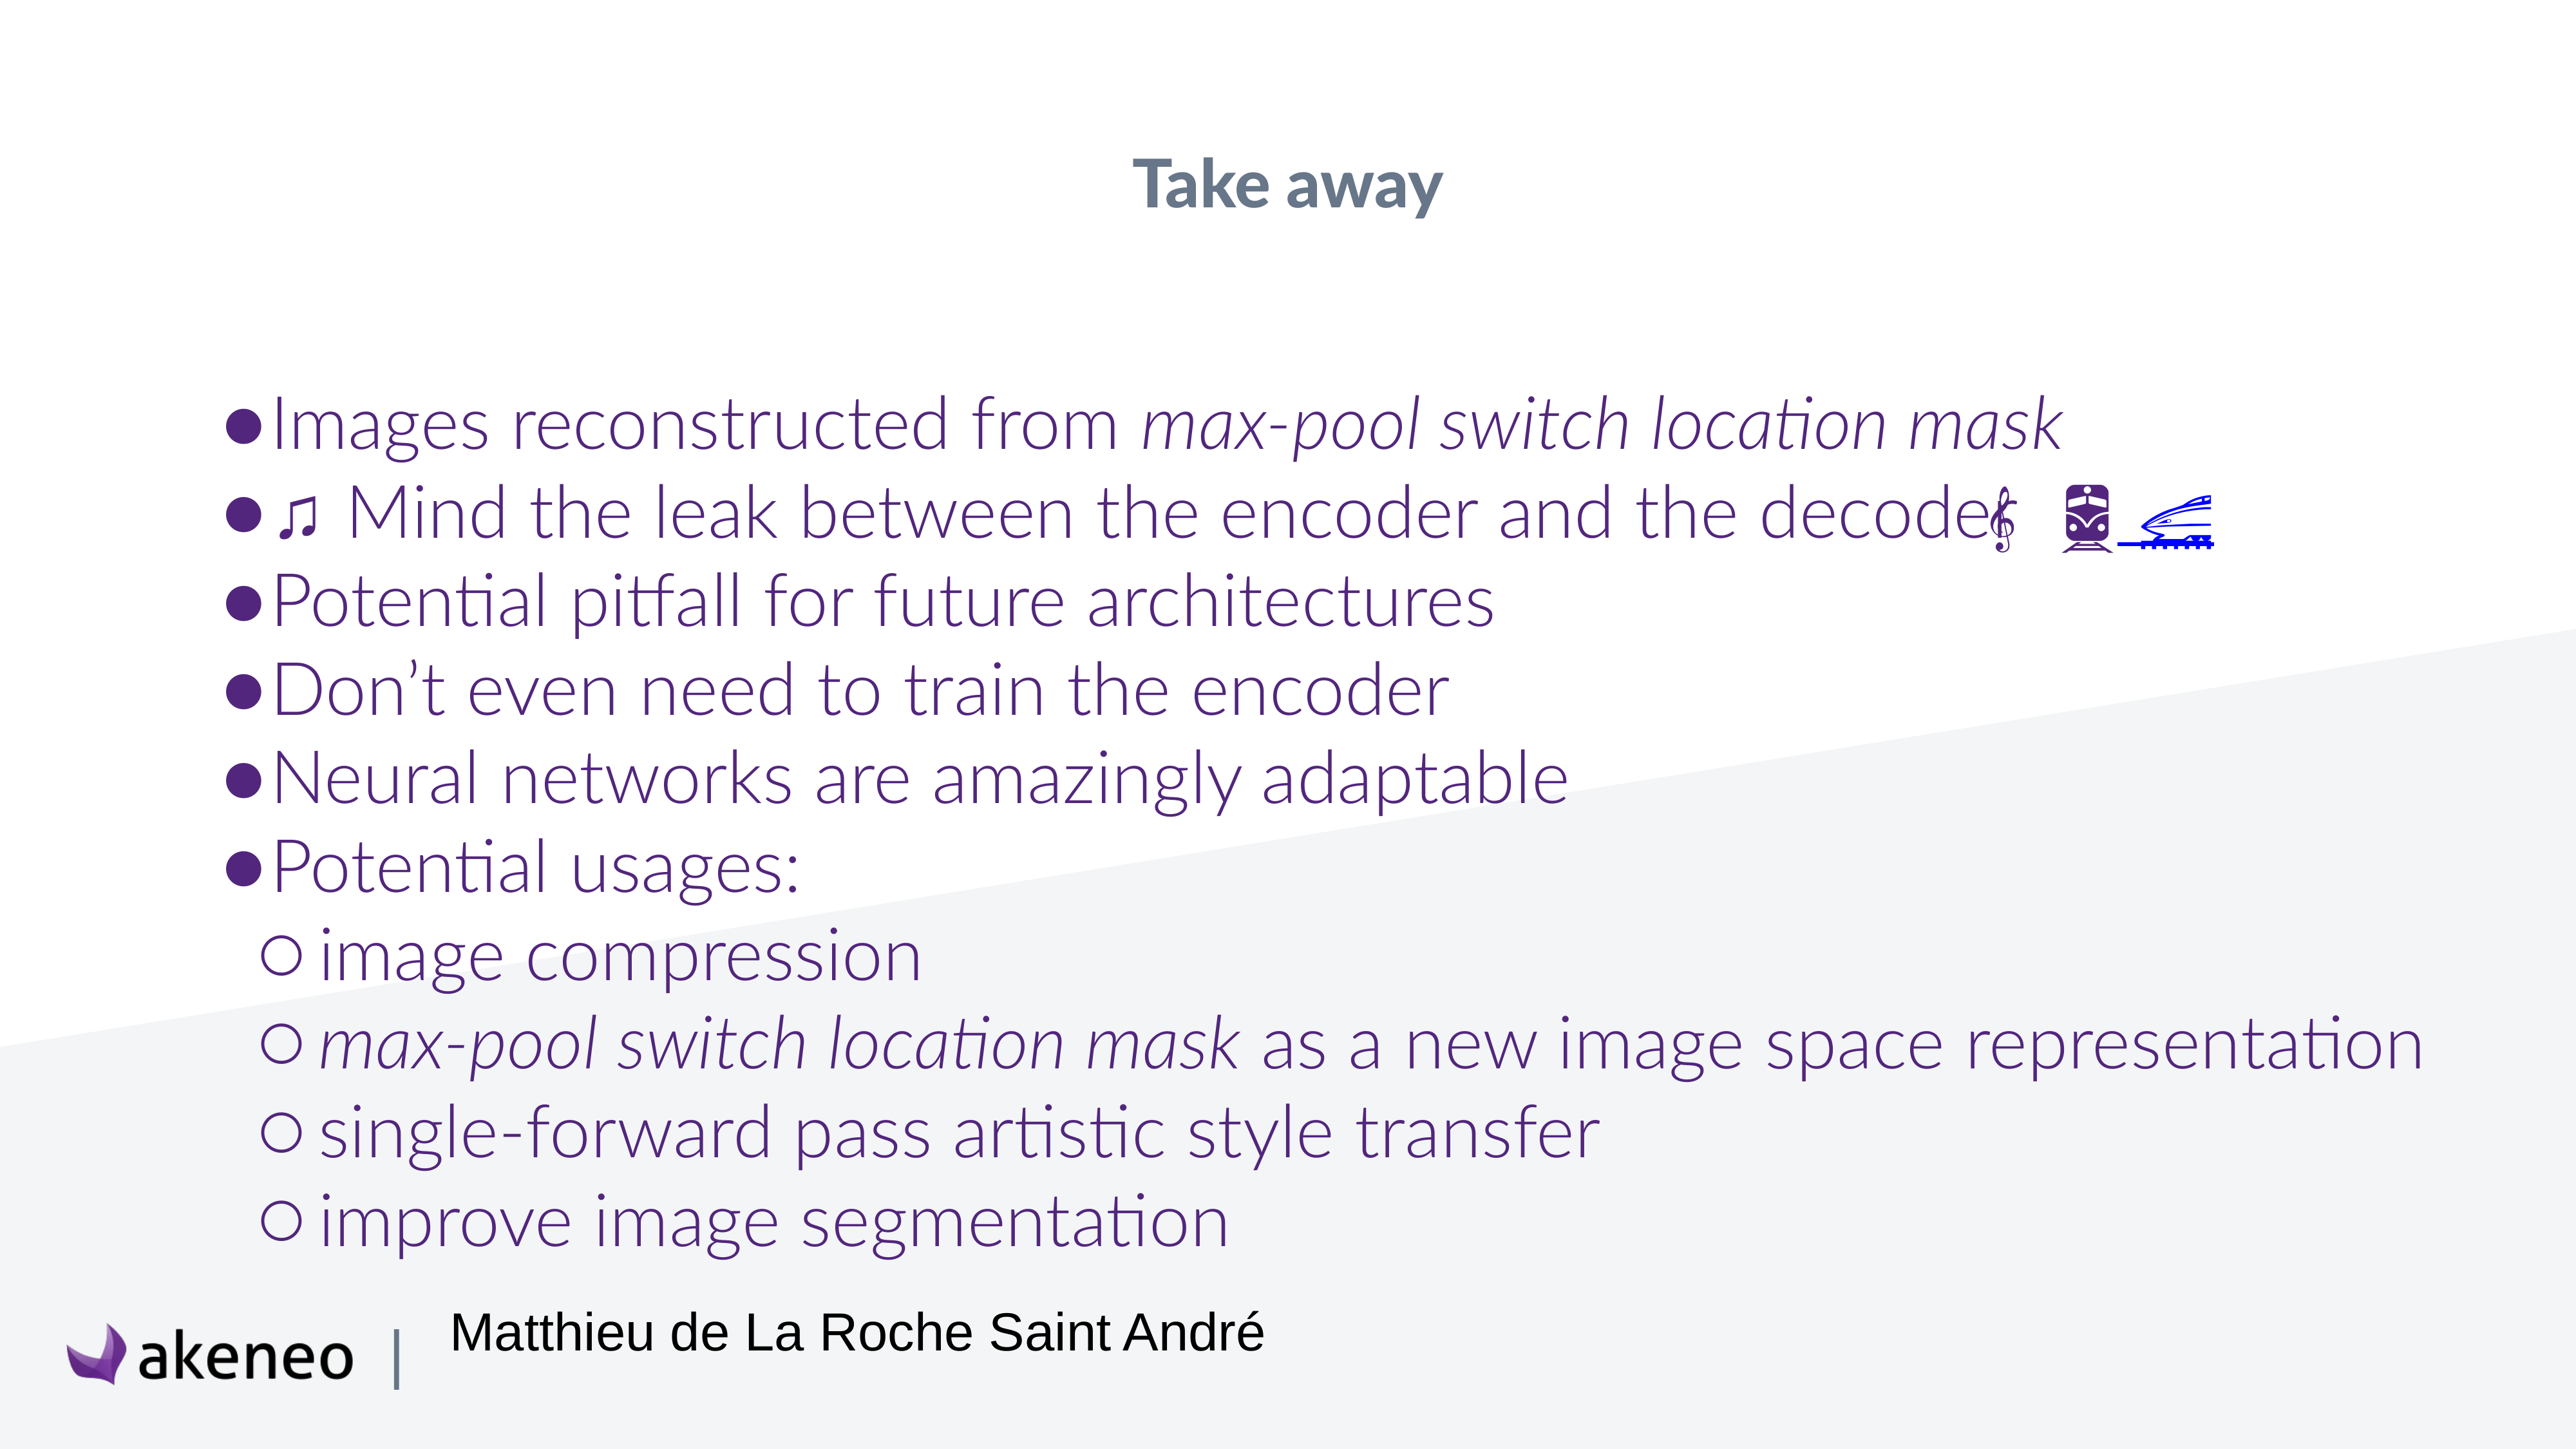

Take away

Images reconstructed from max-pool switch location mask
♫ Mind the leak between the encoder and the decoder 𝄞 🚆 🚄
Potential pitfall for future architectures
Don’t even need to train the encoder
Neural networks are amazingly adaptable
Potential usages:
image compression
max-pool switch location mask as a new image space representation
single-forward pass artistic style transfer
improve image segmentation
Matthieu de La Roche Saint André